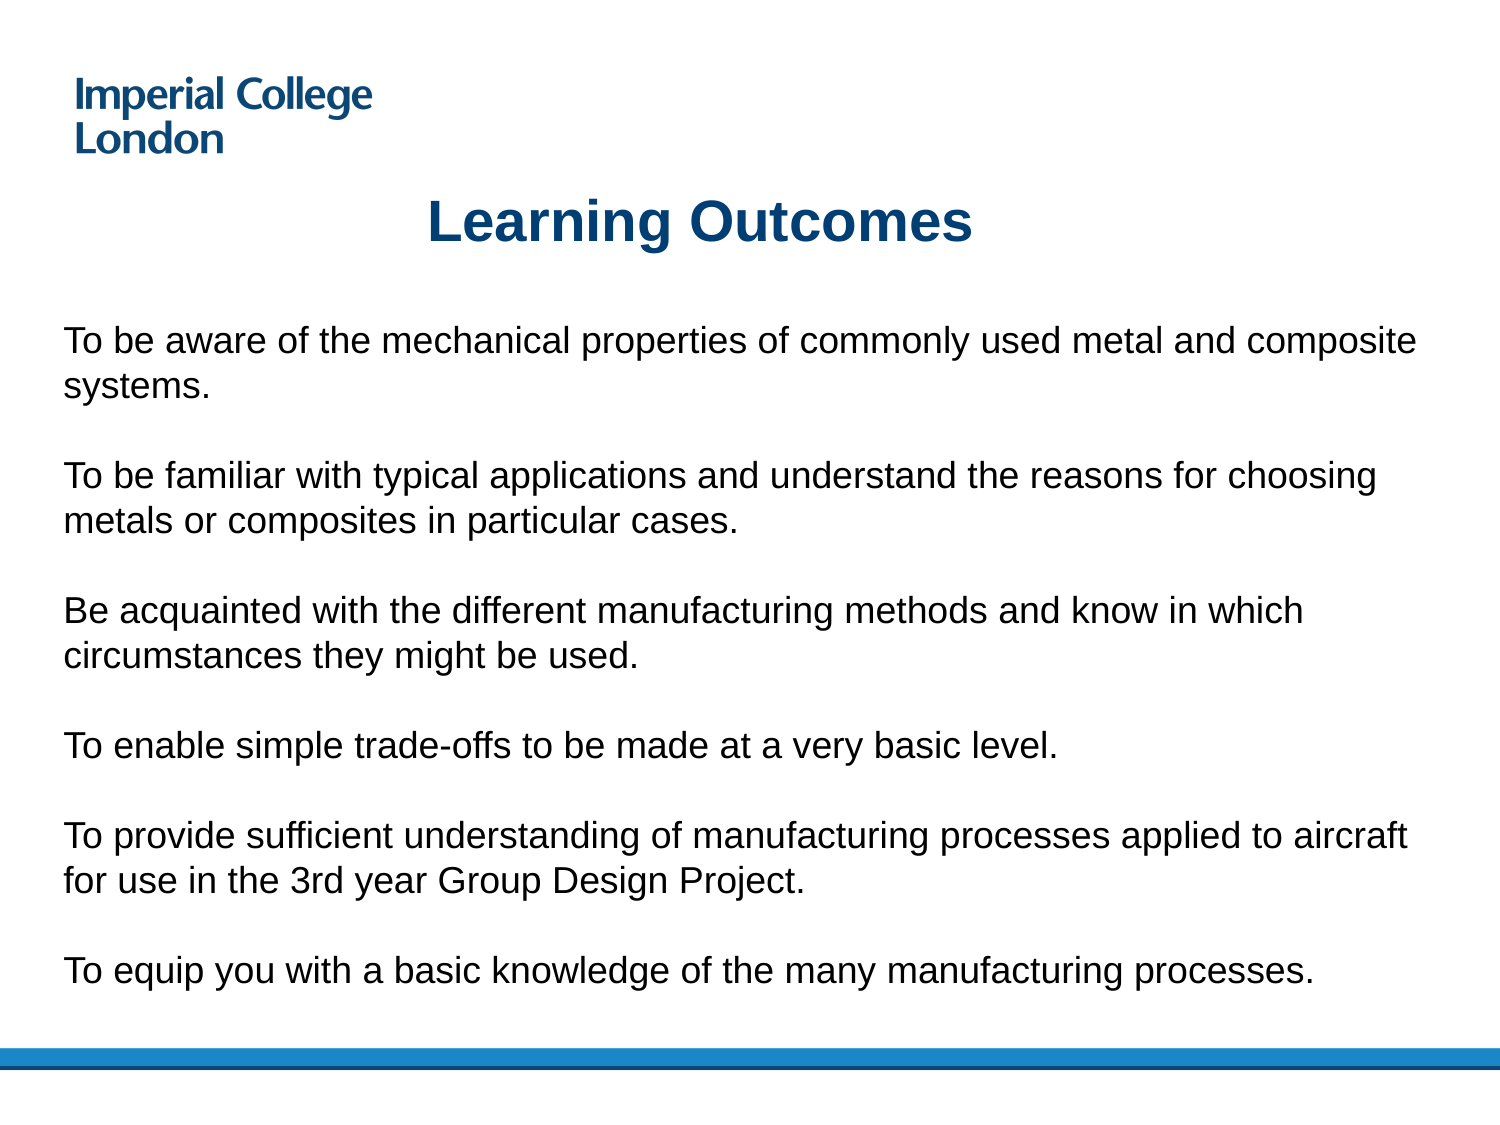

Learning Outcomes
To be aware of the mechanical properties of commonly used metal and composite systems.

To be familiar with typical applications and understand the reasons for choosing metals or composites in particular cases.

Be acquainted with the different manufacturing methods and know in which circumstances they might be used.

To enable simple trade-offs to be made at a very basic level.

To provide sufficient understanding of manufacturing processes applied to aircraft for use in the 3rd year Group Design Project.

To equip you with a basic knowledge of the many manufacturing processes.